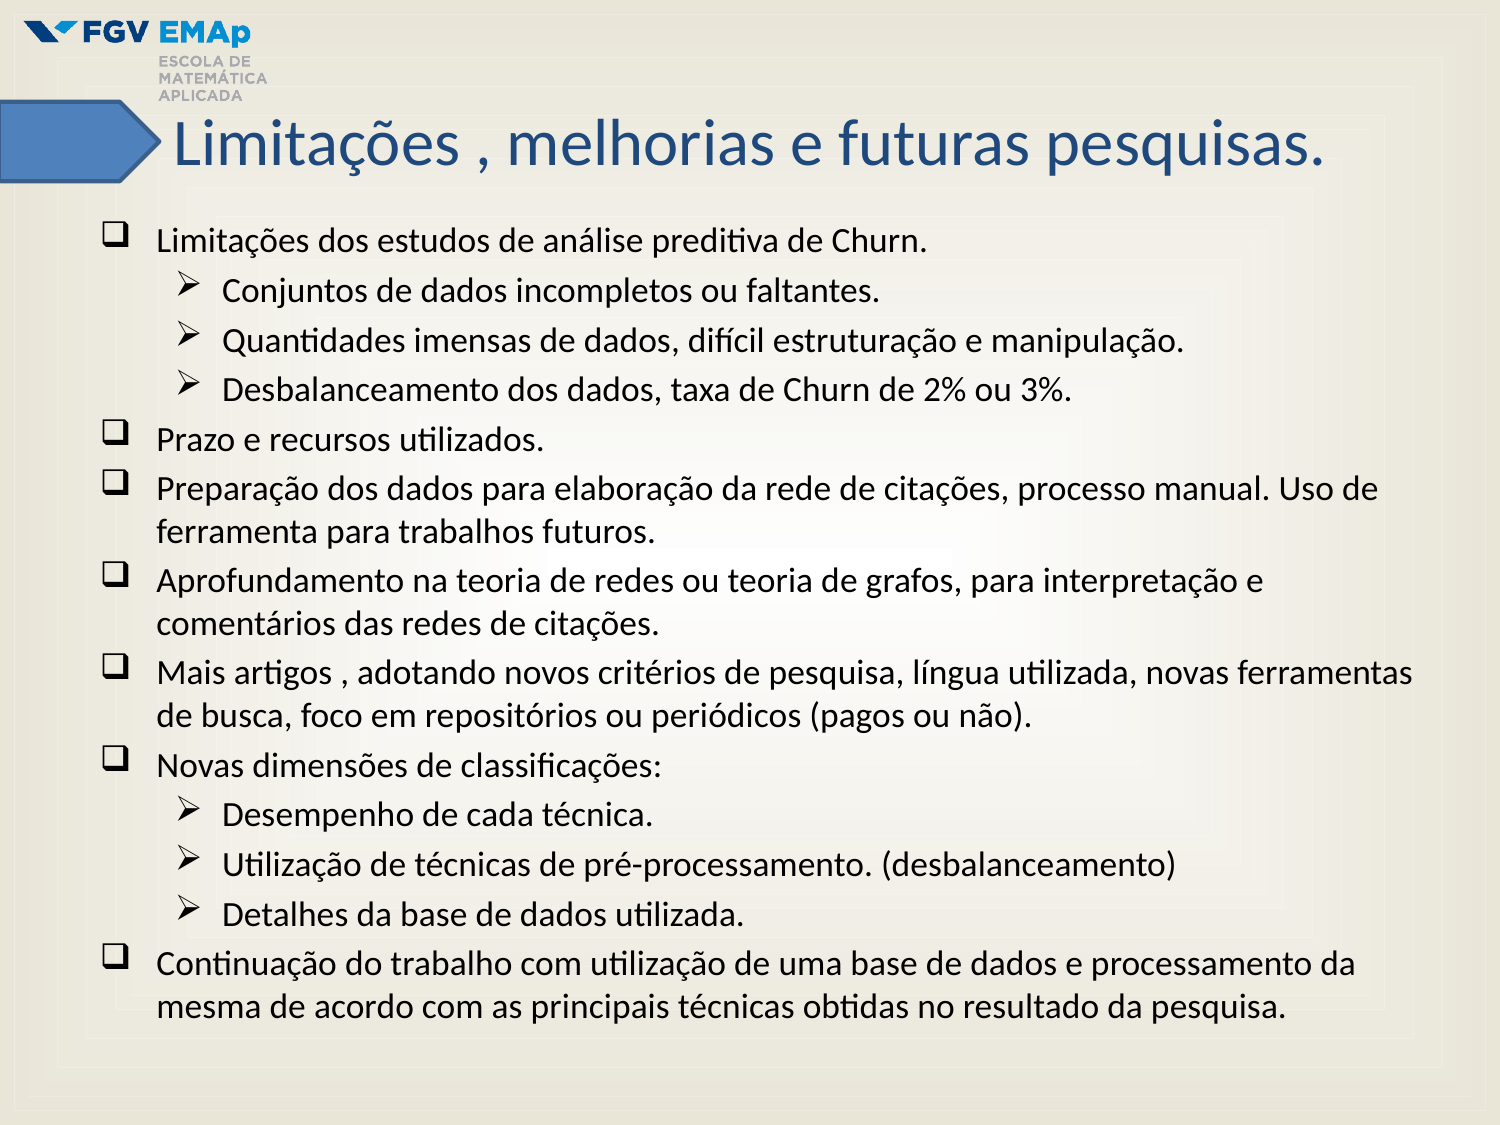

# Limitações , melhorias e futuras pesquisas.
Limitações dos estudos de análise preditiva de Churn.
Conjuntos de dados incompletos ou faltantes.
Quantidades imensas de dados, difícil estruturação e manipulação.
Desbalanceamento dos dados, taxa de Churn de 2% ou 3%.
Prazo e recursos utilizados.
Preparação dos dados para elaboração da rede de citações, processo manual. Uso de ferramenta para trabalhos futuros.
Aprofundamento na teoria de redes ou teoria de grafos, para interpretação e comentários das redes de citações.
Mais artigos , adotando novos critérios de pesquisa, língua utilizada, novas ferramentas de busca, foco em repositórios ou periódicos (pagos ou não).
Novas dimensões de classificações:
Desempenho de cada técnica.
Utilização de técnicas de pré-processamento. (desbalanceamento)
Detalhes da base de dados utilizada.
Continuação do trabalho com utilização de uma base de dados e processamento da mesma de acordo com as principais técnicas obtidas no resultado da pesquisa.